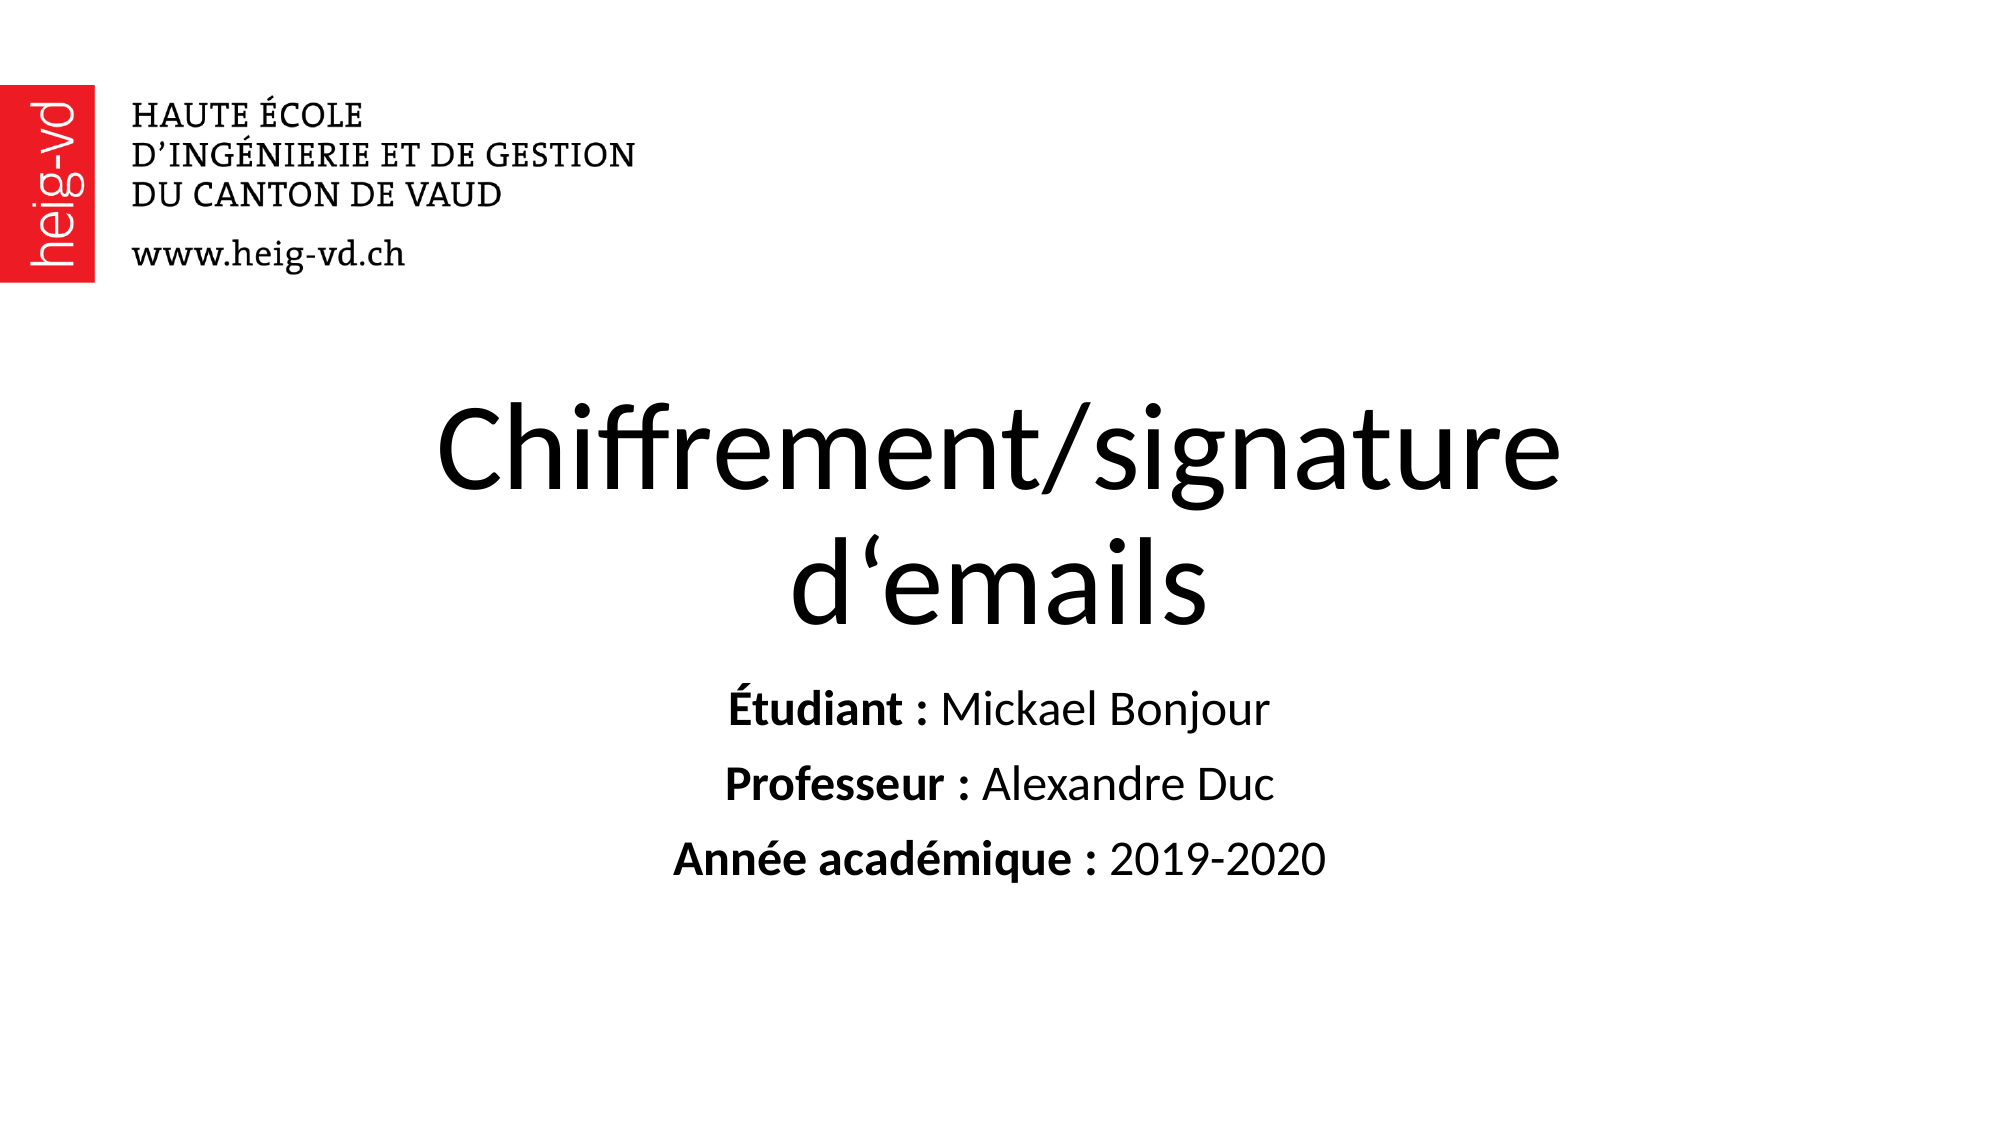

# Chiffrement/signature d‘emails
Étudiant : Mickael Bonjour
Professeur : Alexandre Duc
Année académique : 2019-2020